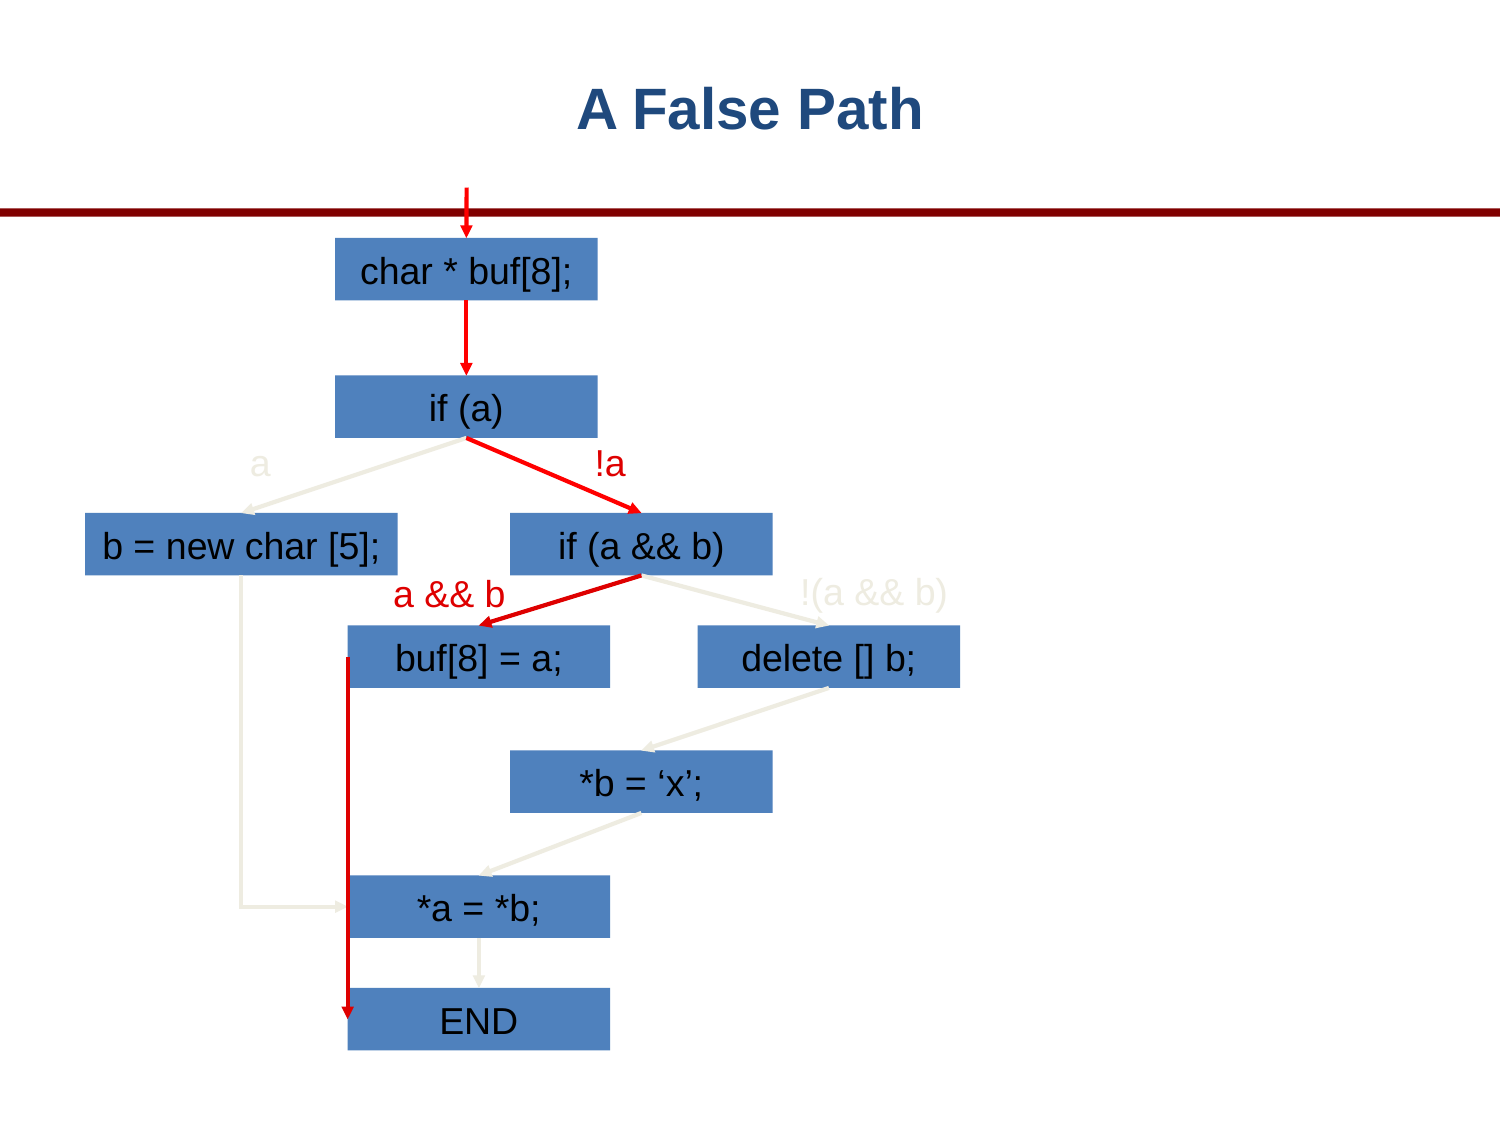

# A False Path
char * buf[8];
if (a)
a
!a
b = new char [5];
if (a && b)
!(a && b)
a && b
buf[8] = a;
delete [] b;
*b = ‘x’;
*a = *b;
END
61